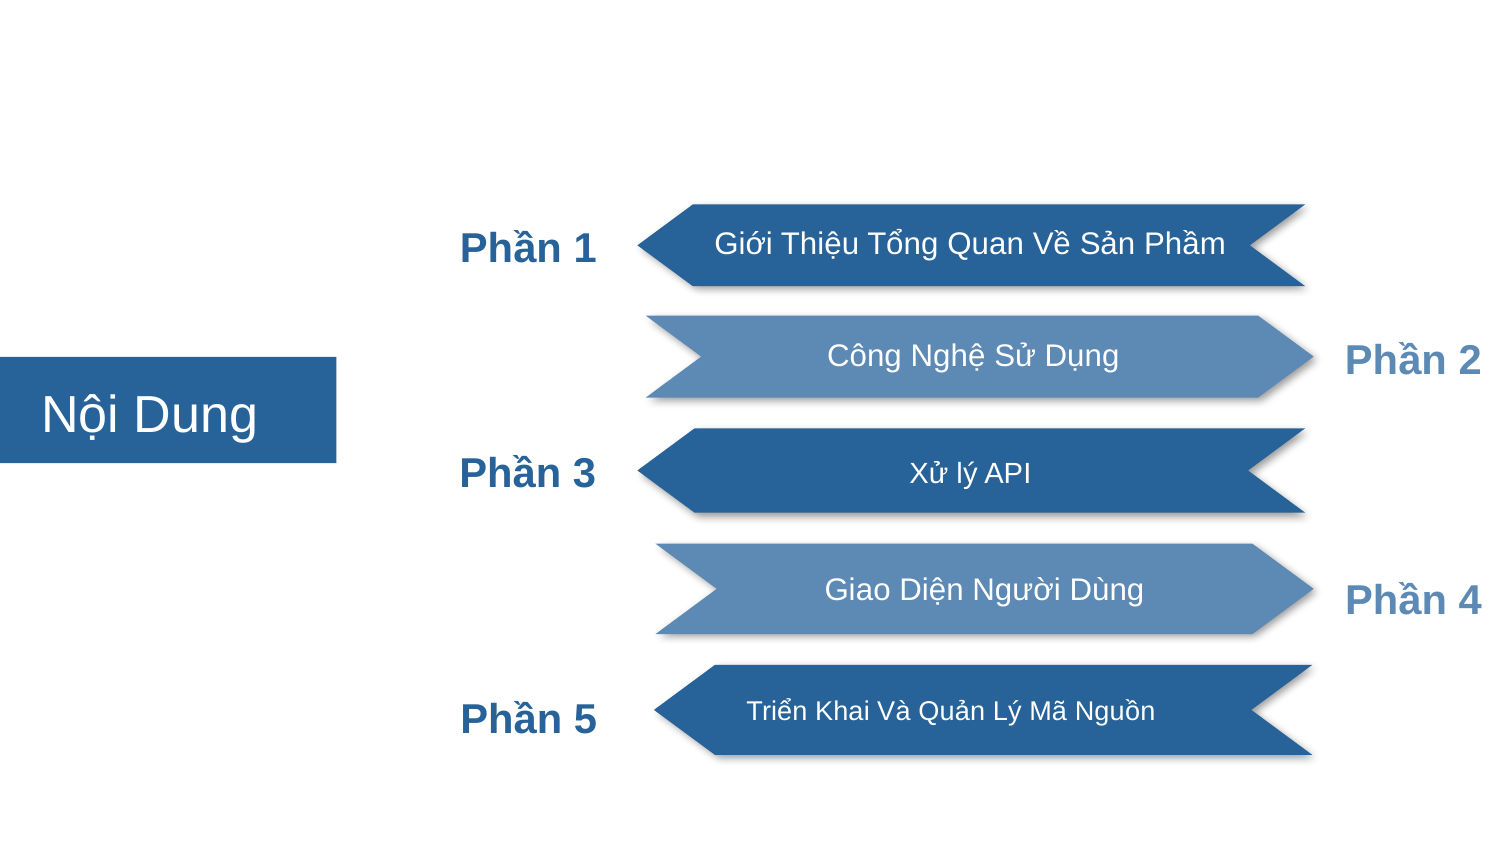

Giới Thiệu Tổng Quan Về Sản Phầm
Phần 1

Công Nghệ Sử Dụng
Phần 2

Nội Dung

Xử lý API
Phần 3

Giao Diện Người Dùng
Phần 4

Triển Khai Và Quản Lý Mã Nguồn
Phần 5